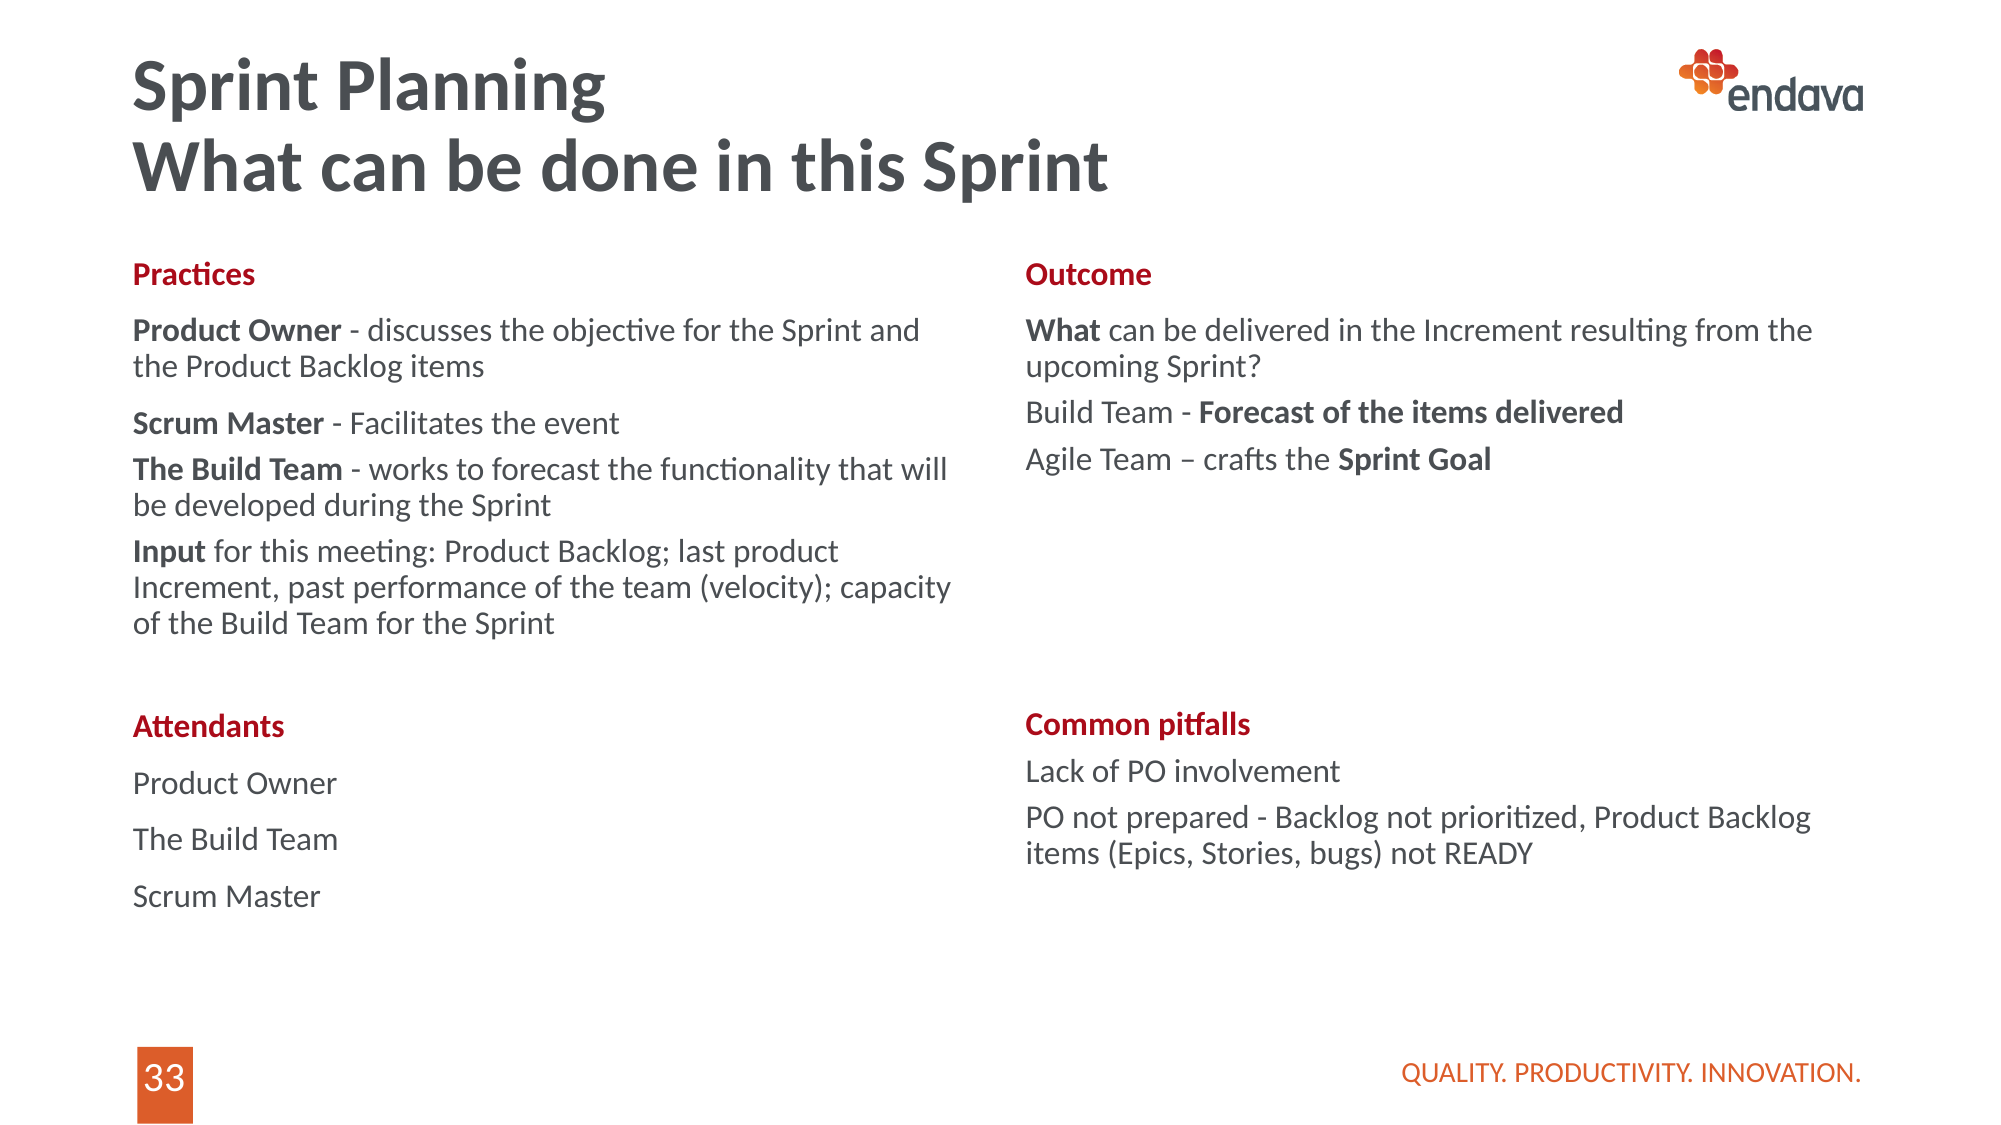

# Sprint Planning What can be done in this Sprint
Practices
Product Owner - discusses the objective for the Sprint and the Product Backlog items
Scrum Master - Facilitates the event
The Build Team - works to forecast the functionality that will be developed during the Sprint
Input for this meeting: Product Backlog; last product Increment, past performance of the team (velocity); capacity of the Build Team for the Sprint

Attendants
Product Owner
The Build Team
Scrum Master

Outcome
What can be delivered in the Increment resulting from the upcoming Sprint?
Build Team - Forecast of the items delivered
Agile Team – crafts the Sprint Goal

Common pitfalls
Lack of PO involvement
PO not prepared - Backlog not prioritized, Product Backlog items (Epics, Stories, bugs) not READY

QUALITY. PRODUCTIVITY. INNOVATION.